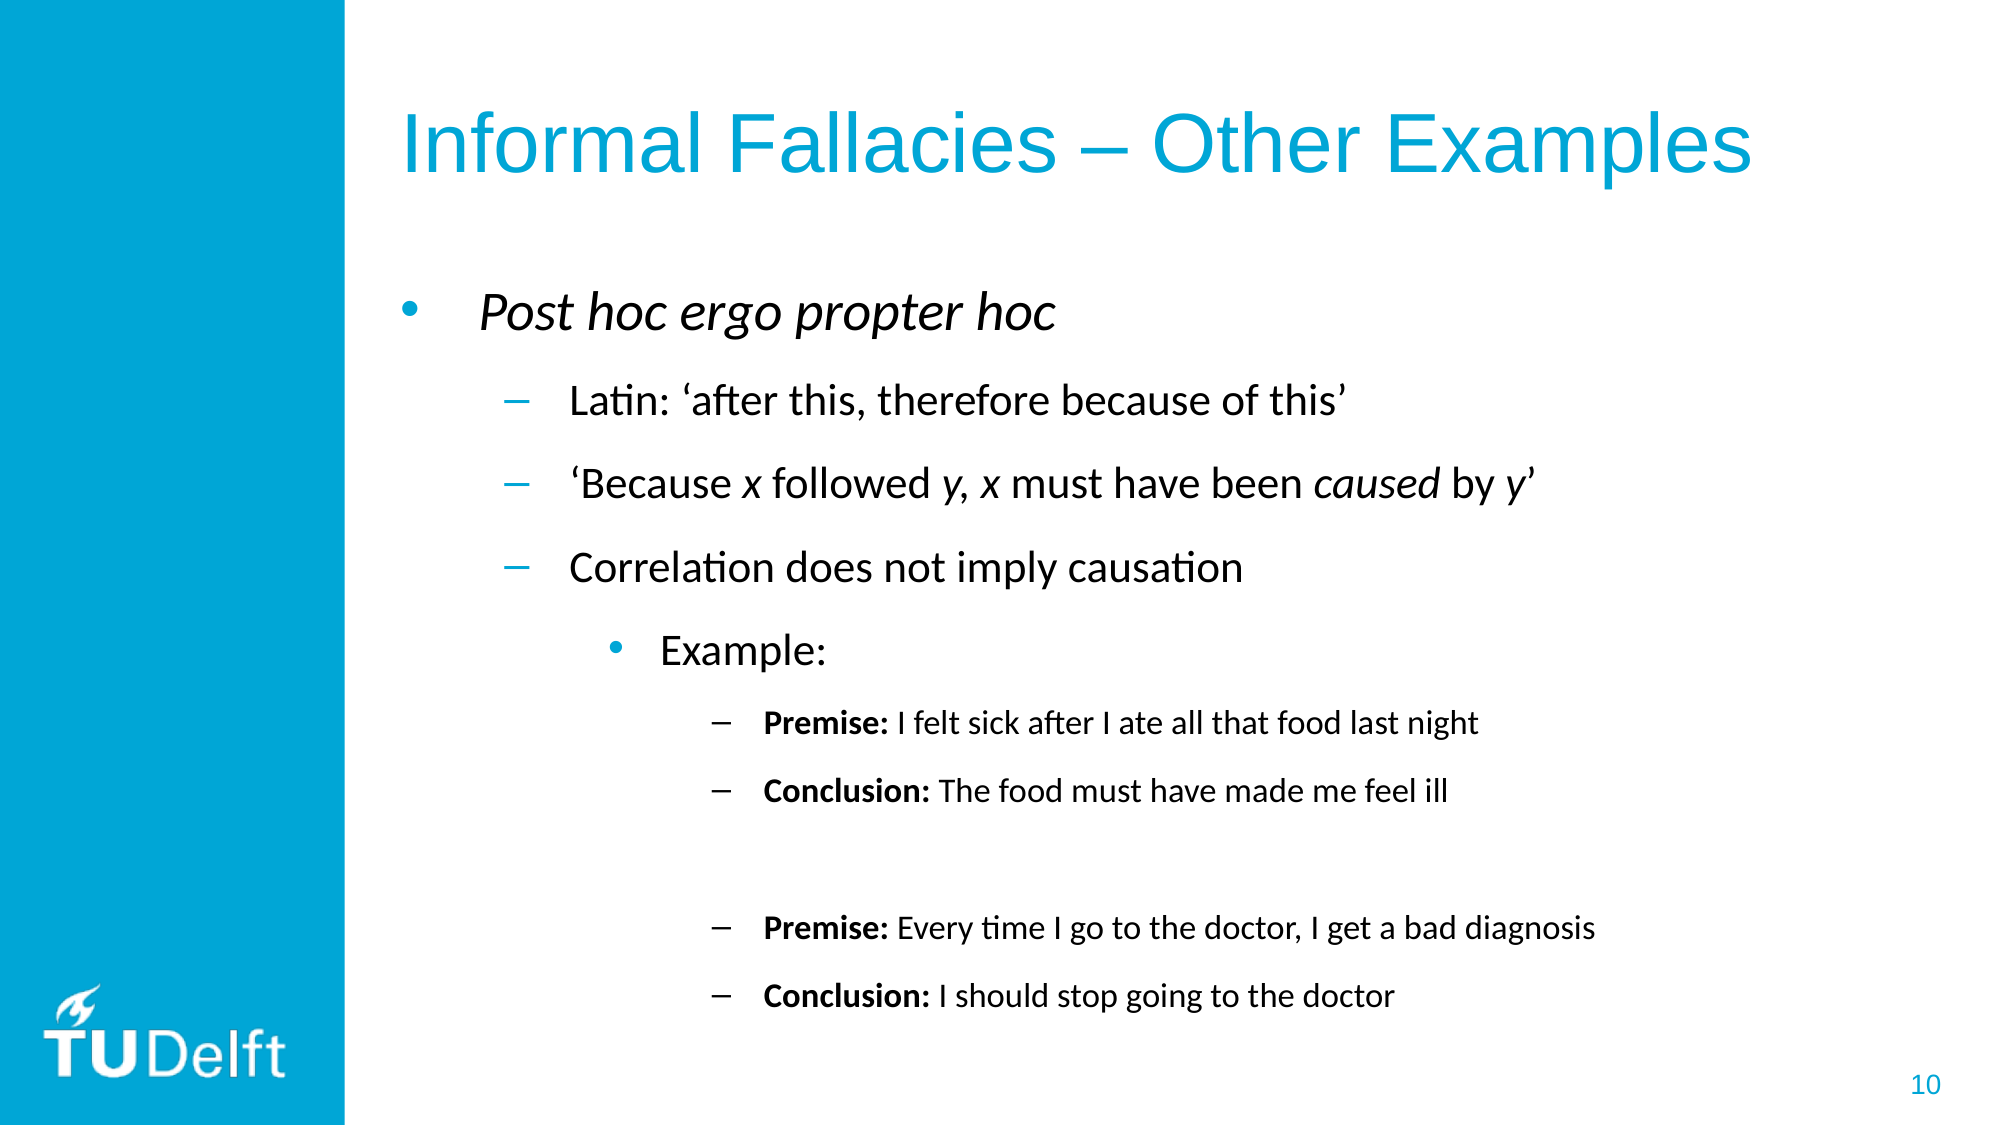

# Informal Fallacies – Other Examples
Post hoc ergo propter hoc
Latin: ‘after this, therefore because of this’
‘Because x followed y, x must have been caused by y’
Correlation does not imply causation
Example:
Premise: I felt sick after I ate all that food last night
Conclusion: The food must have made me feel ill

Premise: Every time I go to the doctor, I get a bad diagnosis
Conclusion: I should stop going to the doctor